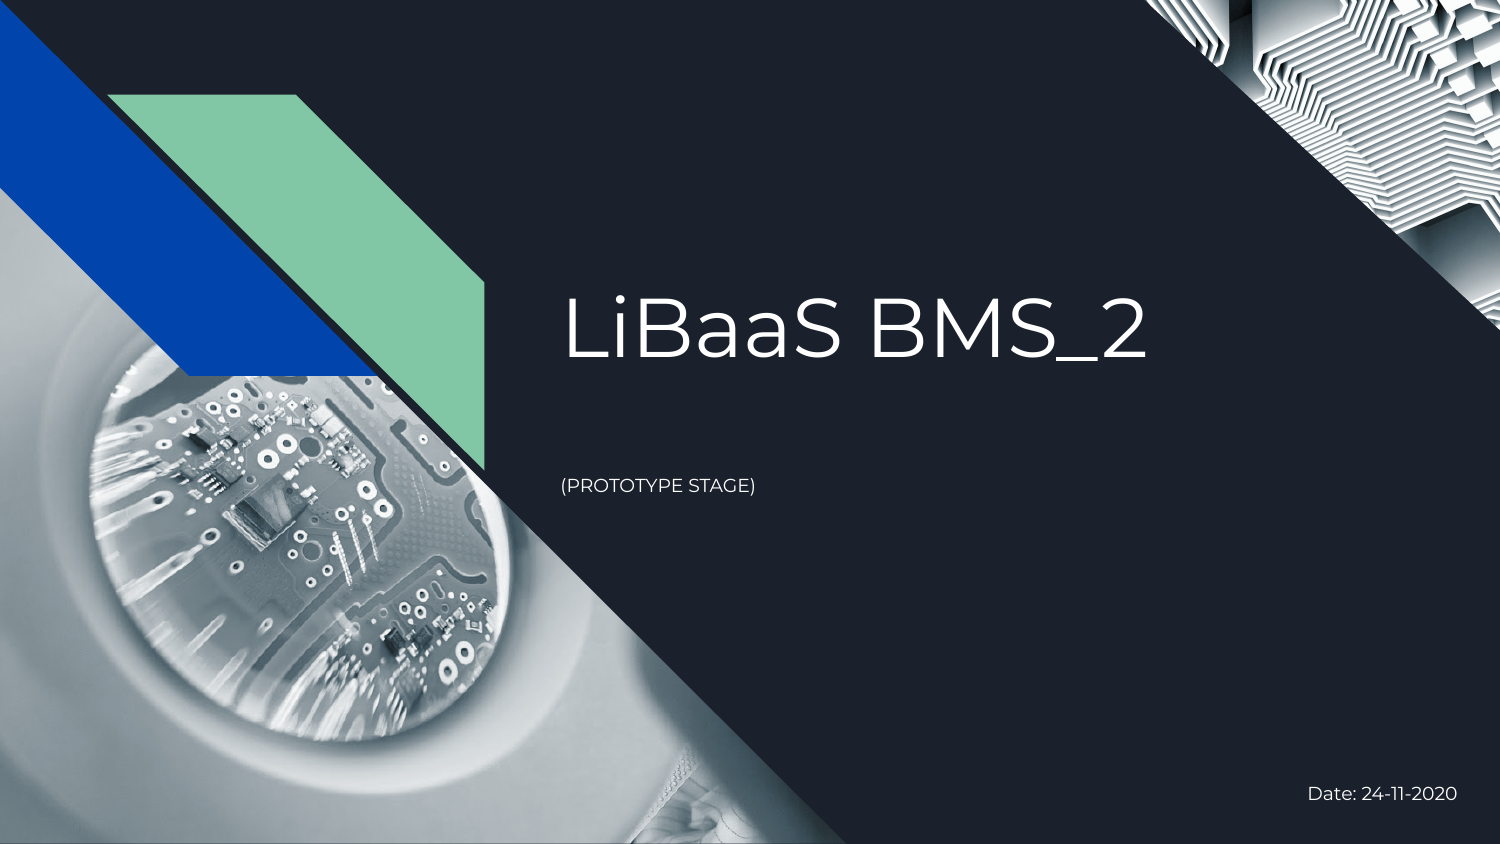

# LiBaaS BMS_2 (PROTOTYPE STAGE)
Date: 24-11-2020